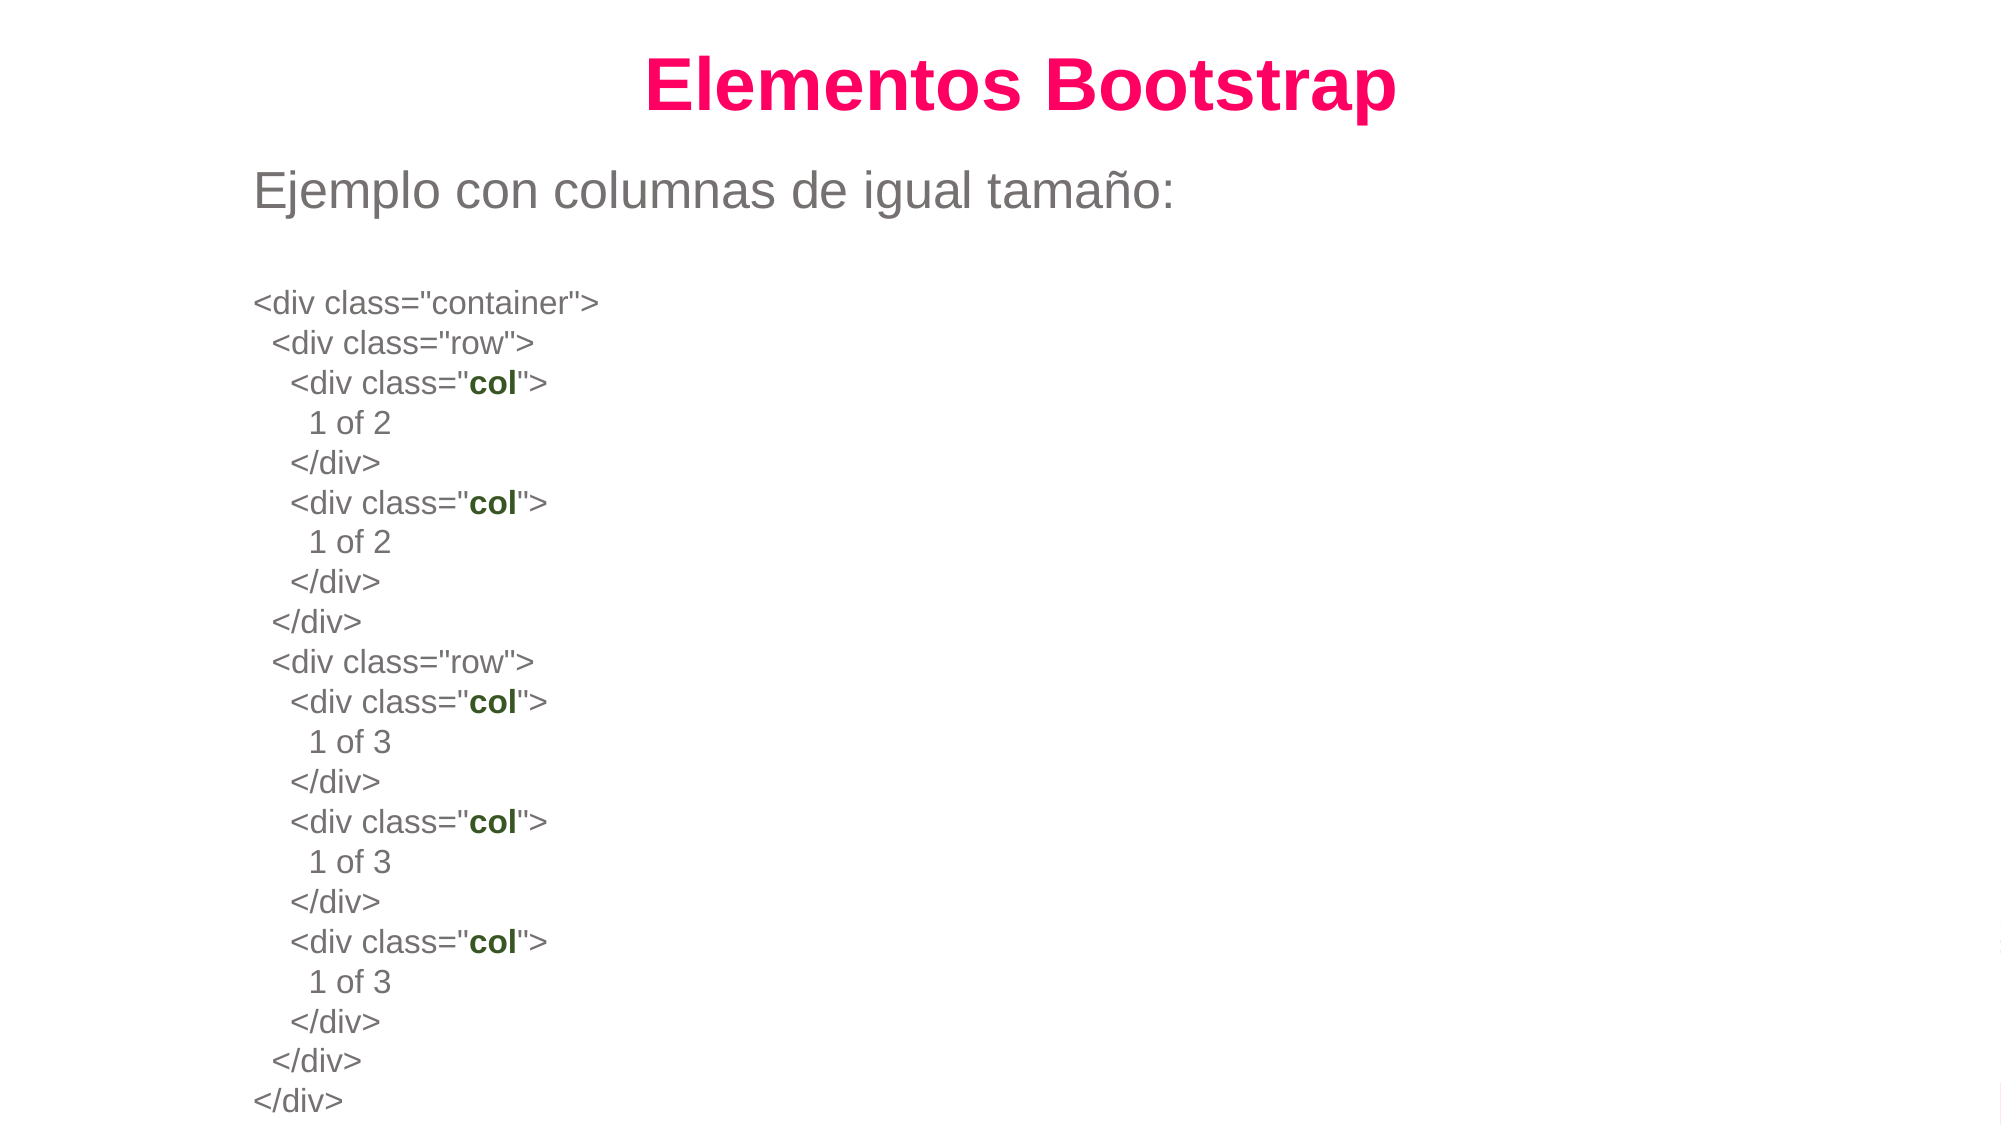

Elementos Bootstrap
Ejemplo con columnas de igual tamaño:

<div class="container">
  <div class="row">
    <div class="col">
      1 of 2
    </div>
    <div class="col">
      1 of 2
    </div>
  </div>
  <div class="row">
    <div class="col">
      1 of 3
    </div>
    <div class="col">
      1 of 3
    </div>
    <div class="col">
      1 of 3
    </div>
  </div>
</div>